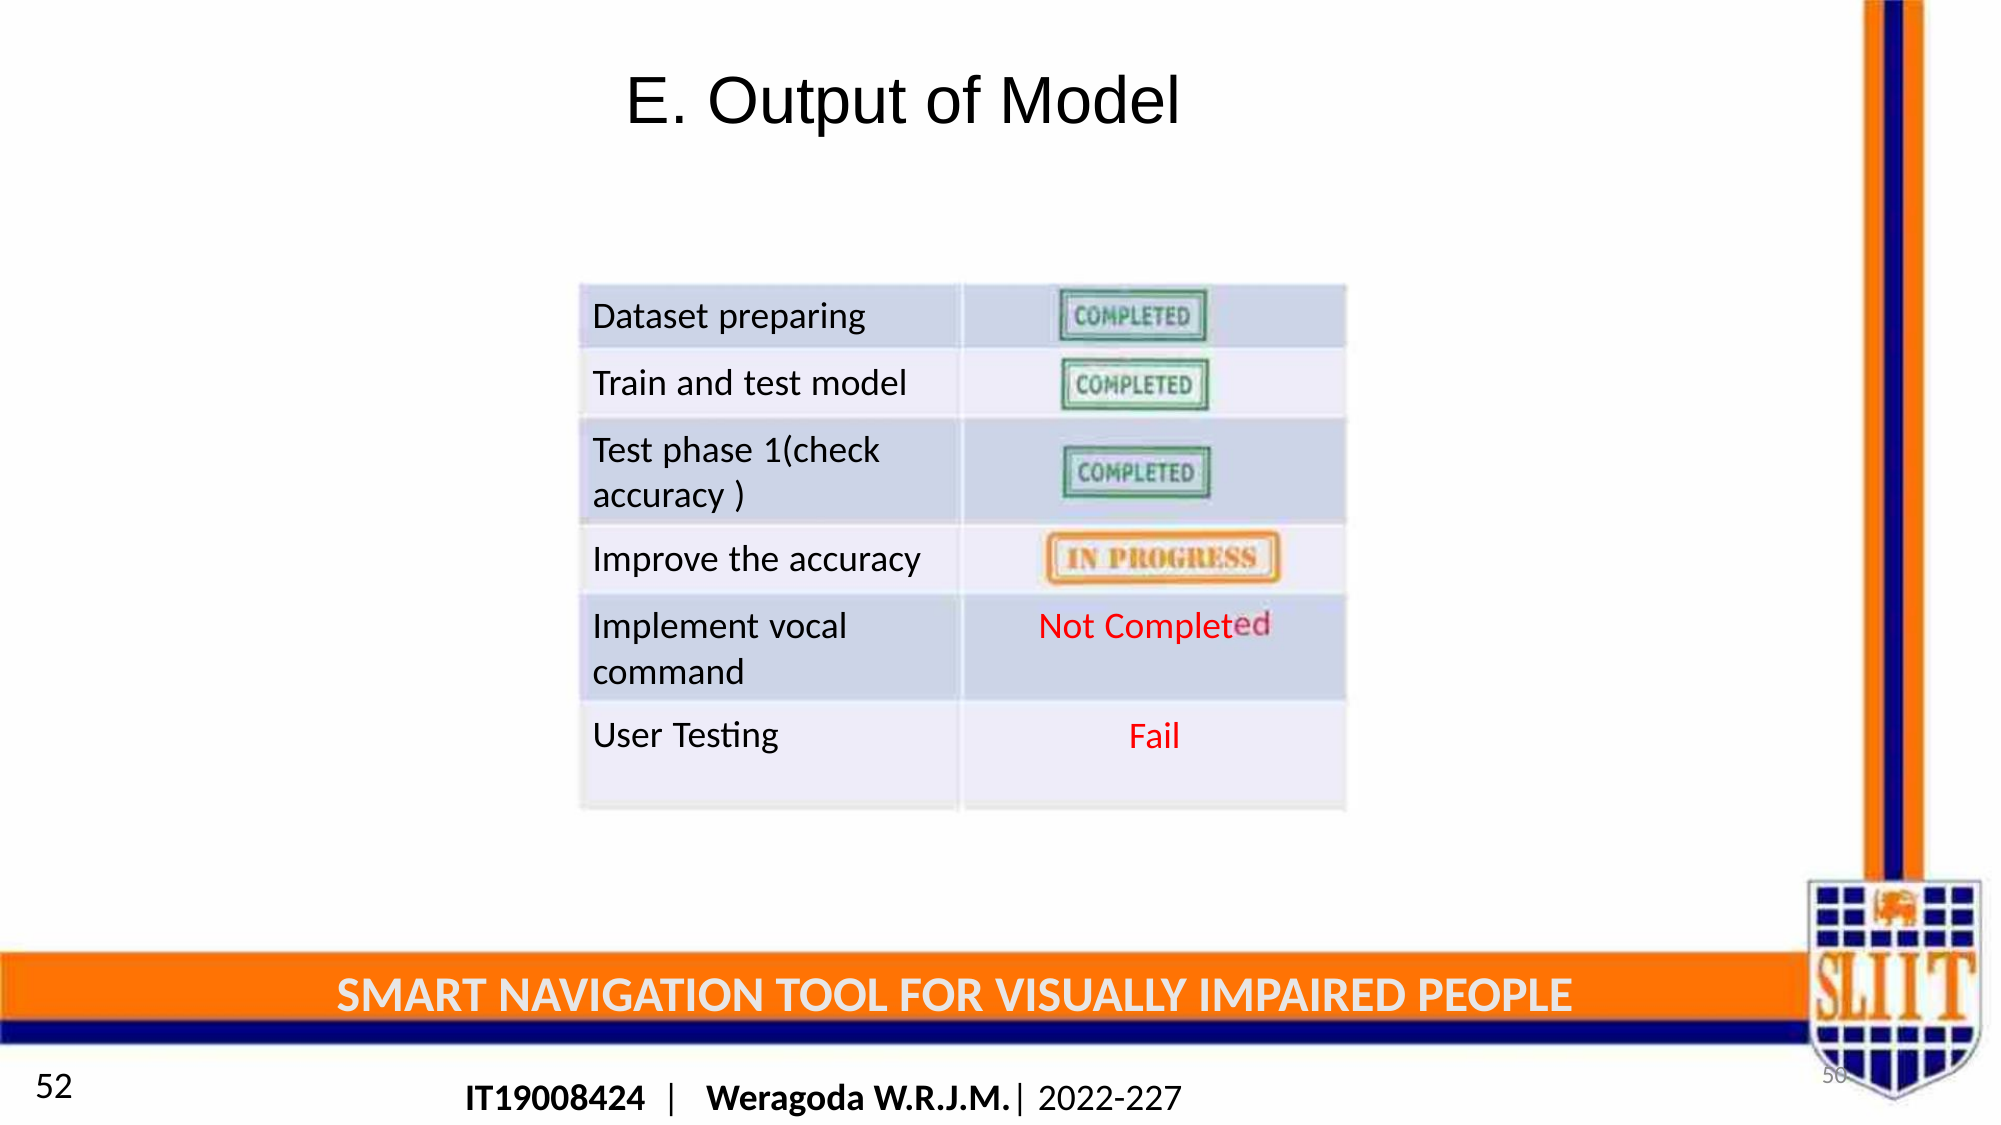

E. Output of Model
Dataset preparing
Train and test model
Test phase 1(check
accuracy )
Improve the accuracy
Implement vocal
command
Not Complet
Fail
User Testing
SMART NAVIGATION TOOL FOR VISUALLY IMPAIRED PEOPLE
50
52
IT19008424 | Weragoda W.R.J.M.| 2022-227